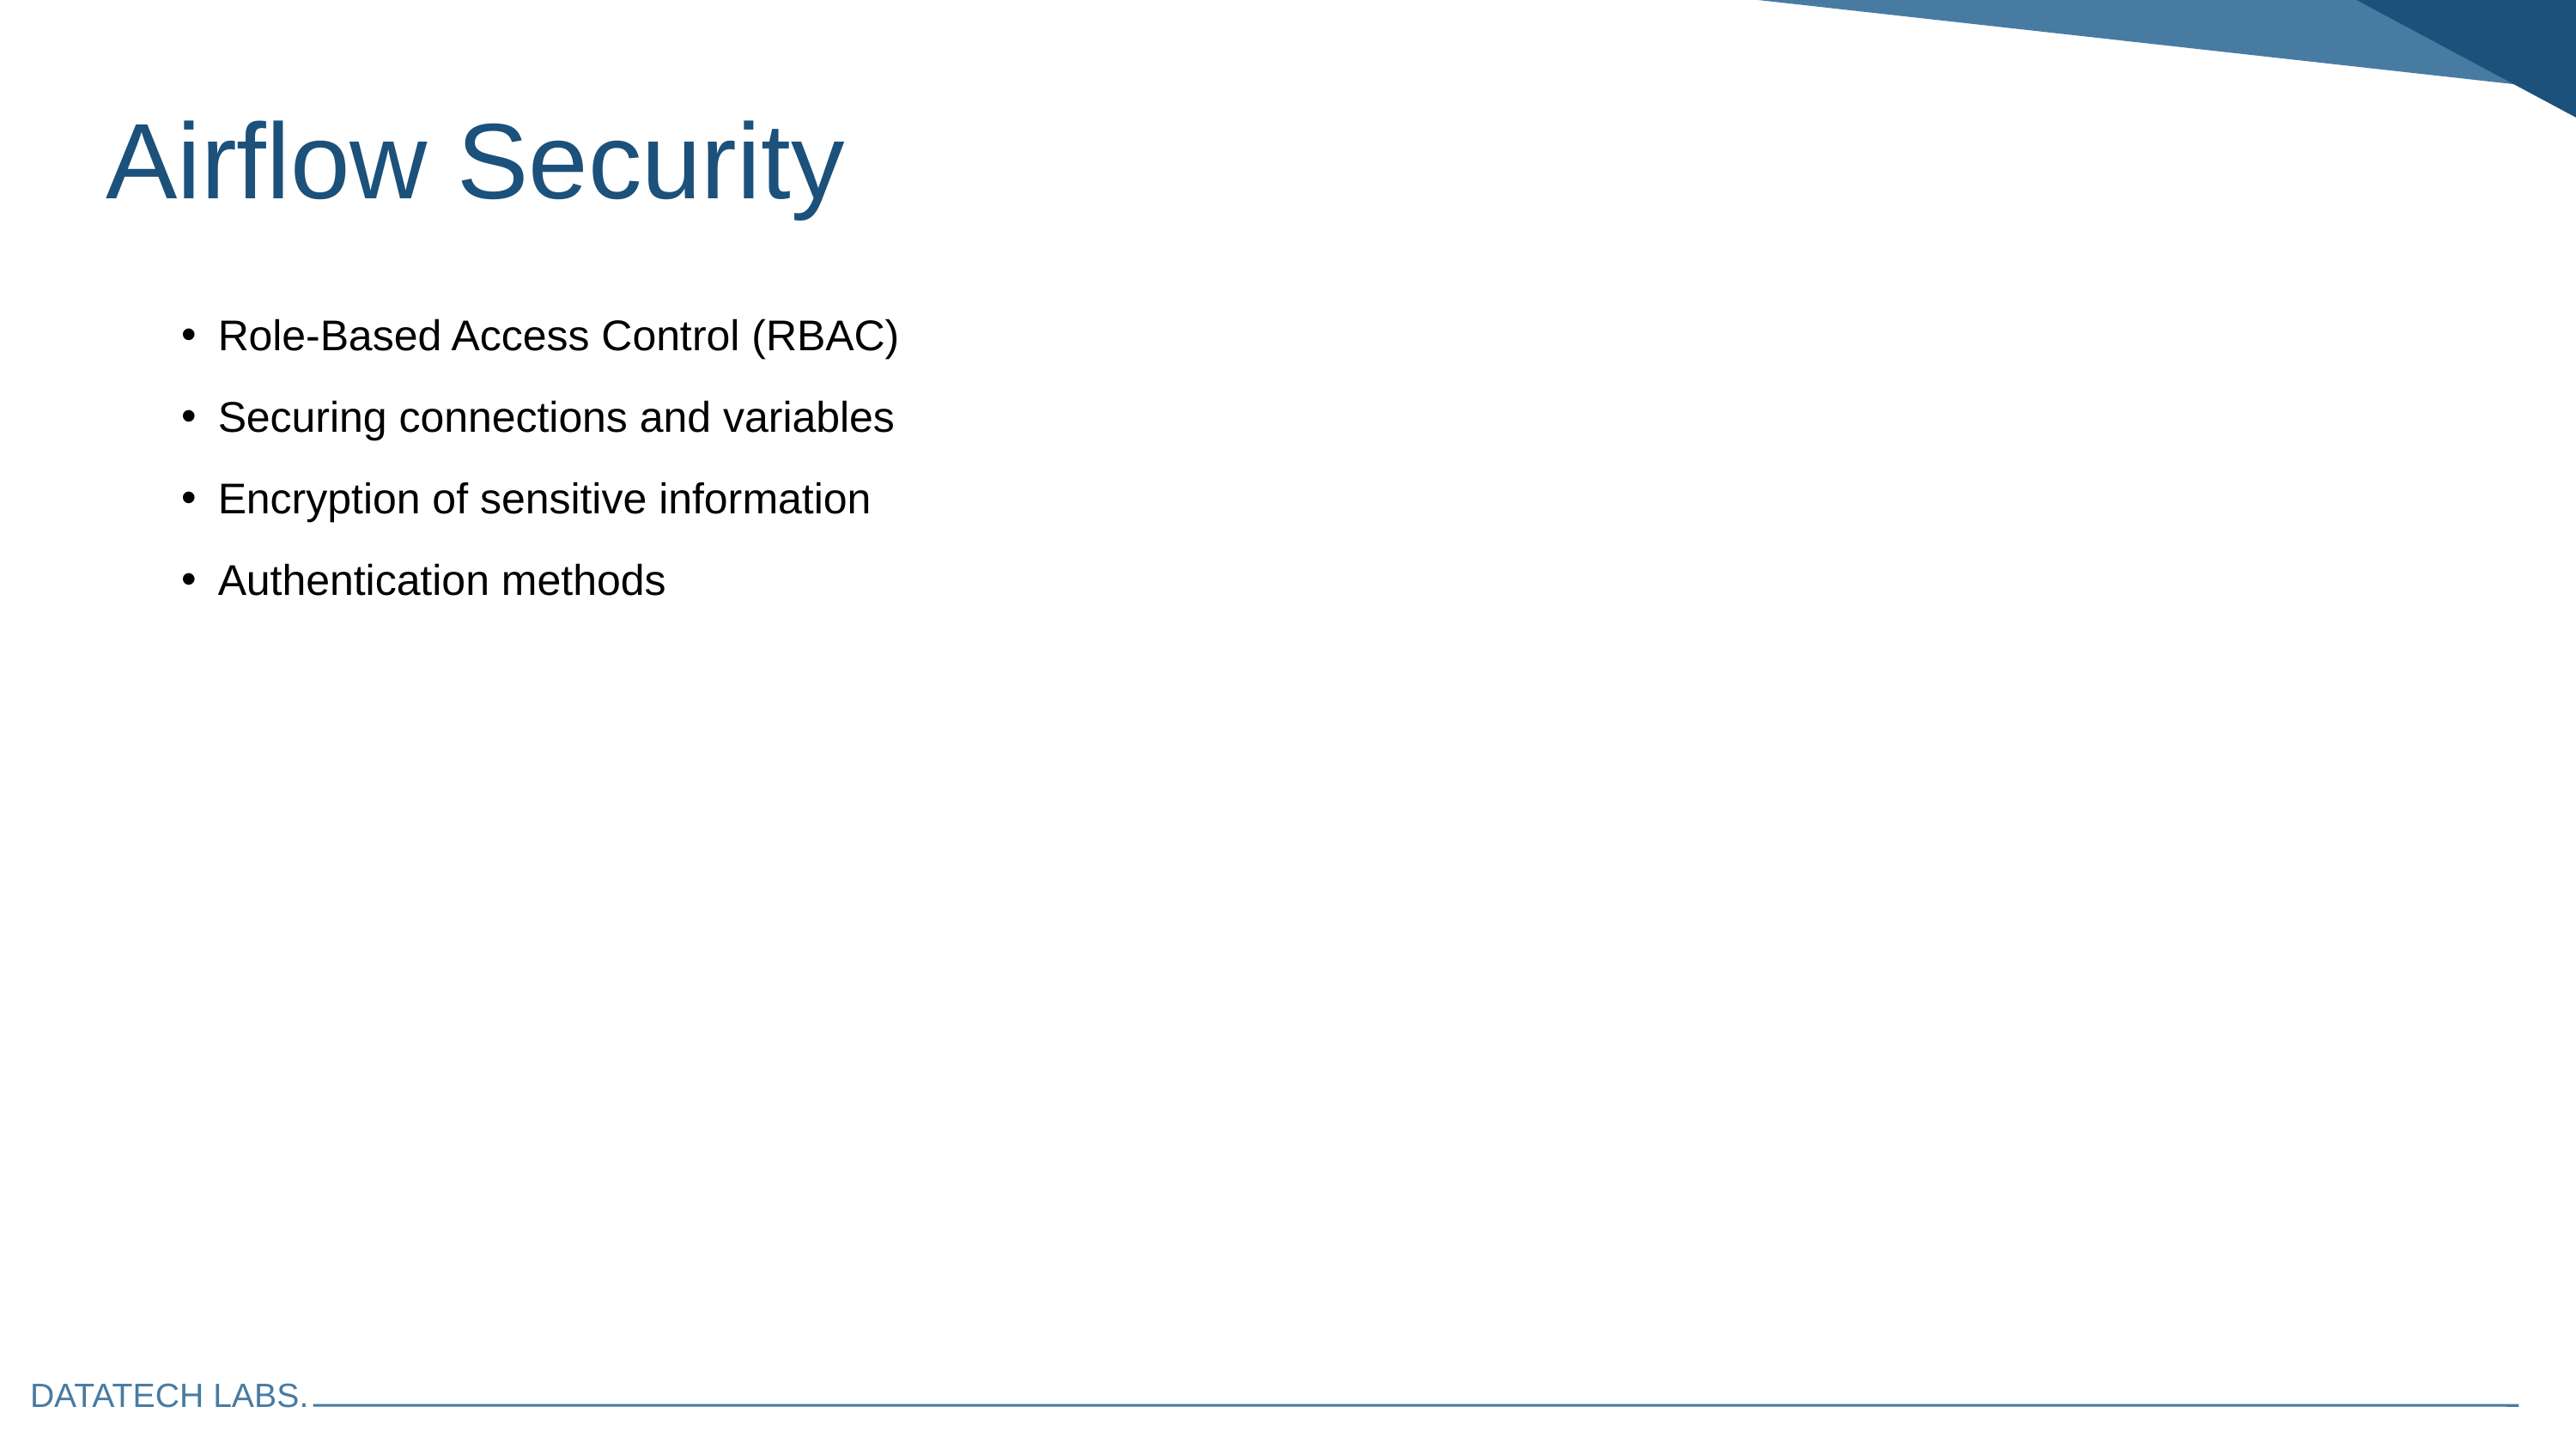

Airflow Security
Role-Based Access Control (RBAC)
Securing connections and variables
Encryption of sensitive information
Authentication methods
DATATECH LABS.